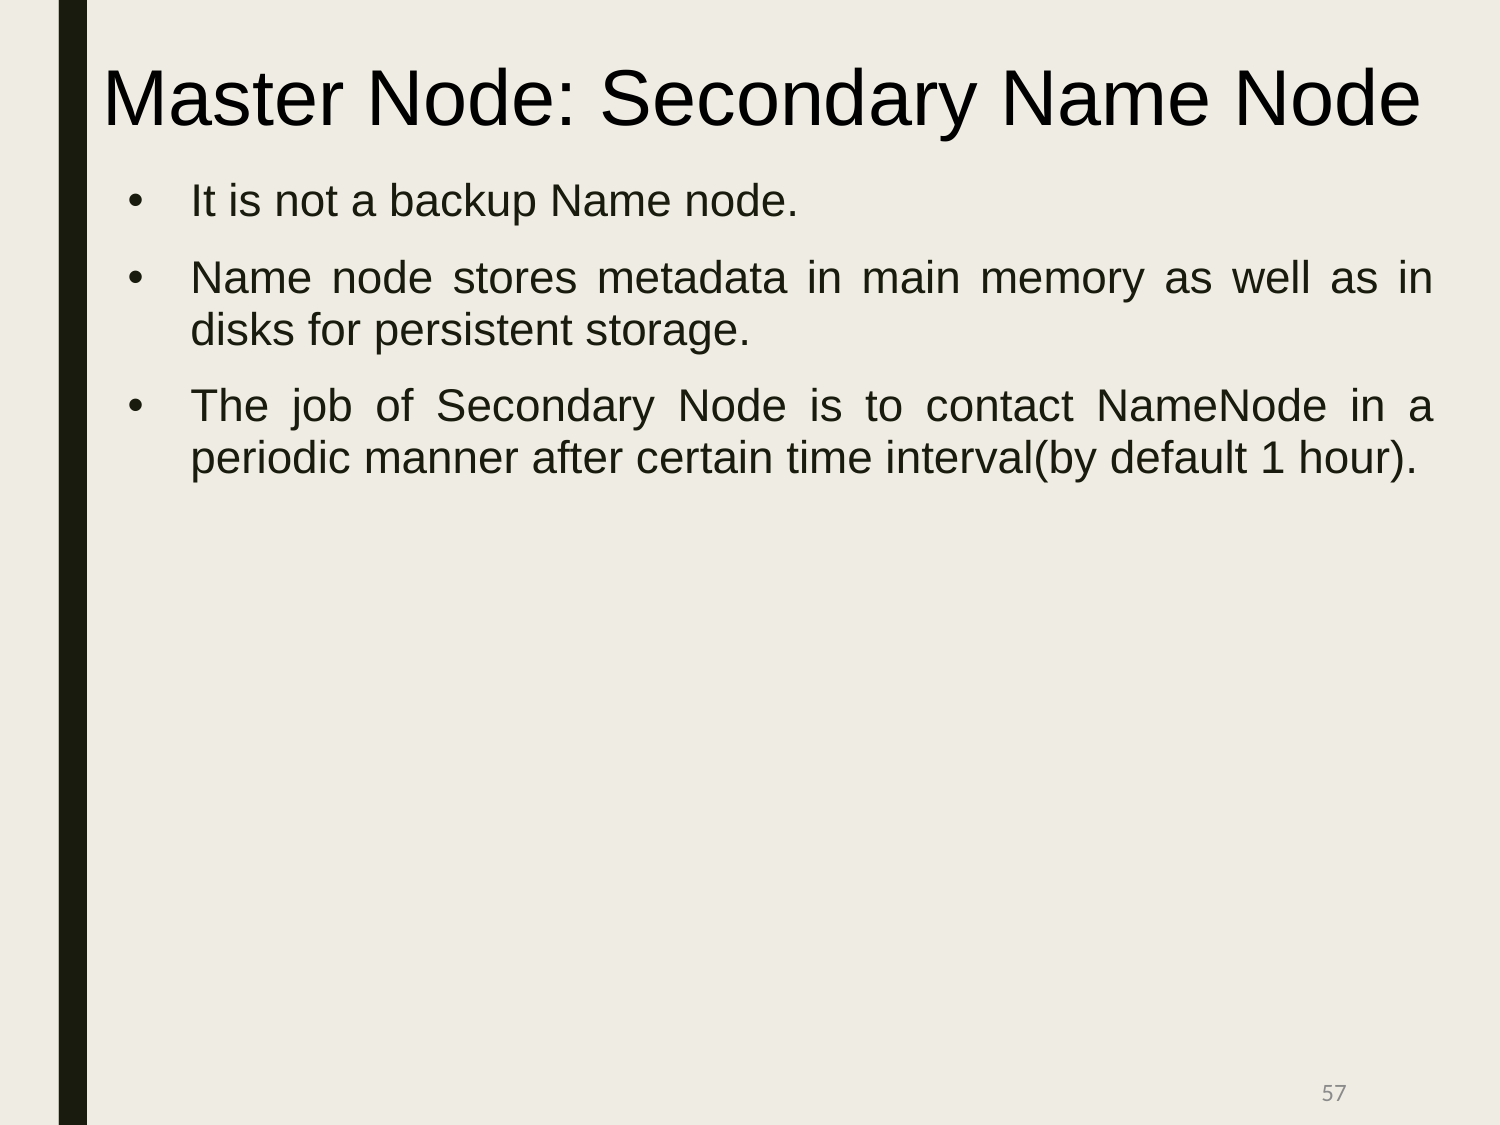

# Master Node: Secondary Name Node
It is not a backup Name node.
Name node stores metadata in main memory as well as in disks for persistent storage.
The job of Secondary Node is to contact NameNode in a periodic manner after certain time interval(by default 1 hour).

57